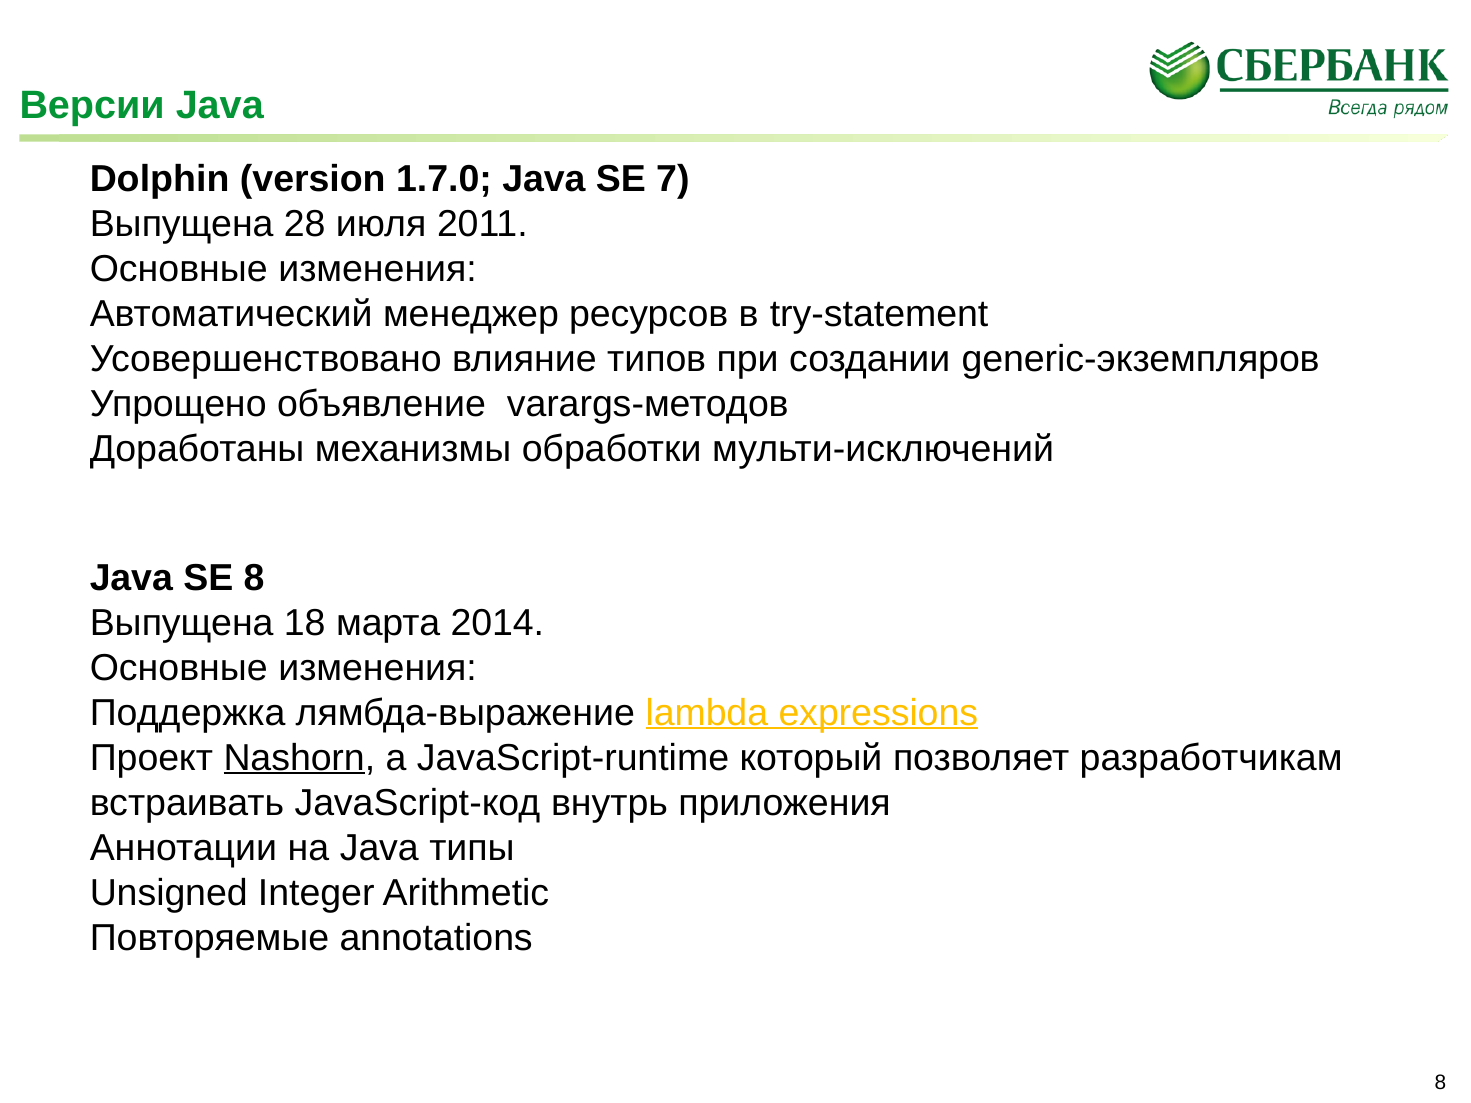

# Версии Java
Dolphin (version 1.7.0; Java SE 7)
Выпущена 28 июля 2011.
Основные изменения:
Автоматический менеджер ресурсов в try-statement
Усовершенствовано влияние типов при создании generic-экземпляров
Упрощено объявление  varargs-методов
Доработаны механизмы обработки мульти-исключений

Java SE 8
Выпущена 18 марта 2014.
Основные изменения:
Поддержка лямбда-выражение lambda expressions
Проект Nashorn, a JavaScript-runtime который позволяет разработчикам встраивать JavaScript-код внутрь приложения
Аннотации на Java типы
Unsigned Integer Arithmetic
Повторяемые annotations